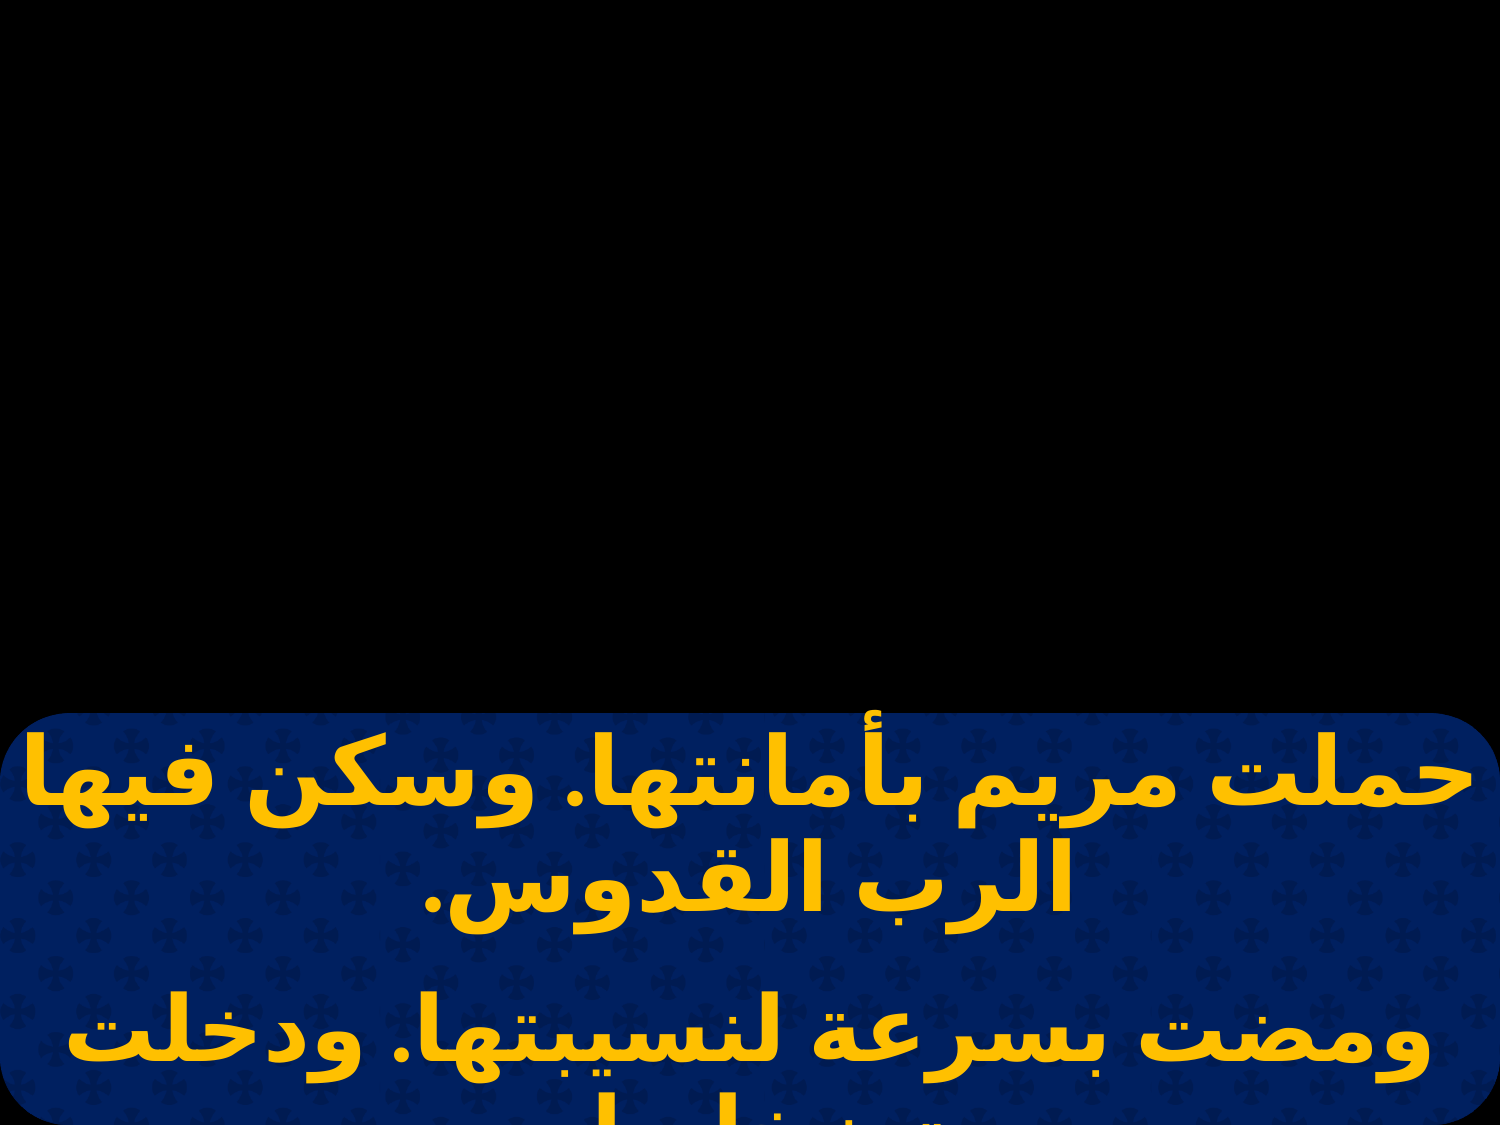

| حملت مريم بأمانتها. وسكن فيها الرب القدوس. |
| --- |
|  |
| ومضت بسرعة لنسيبتها. ودخلت بيت زخارياس. |